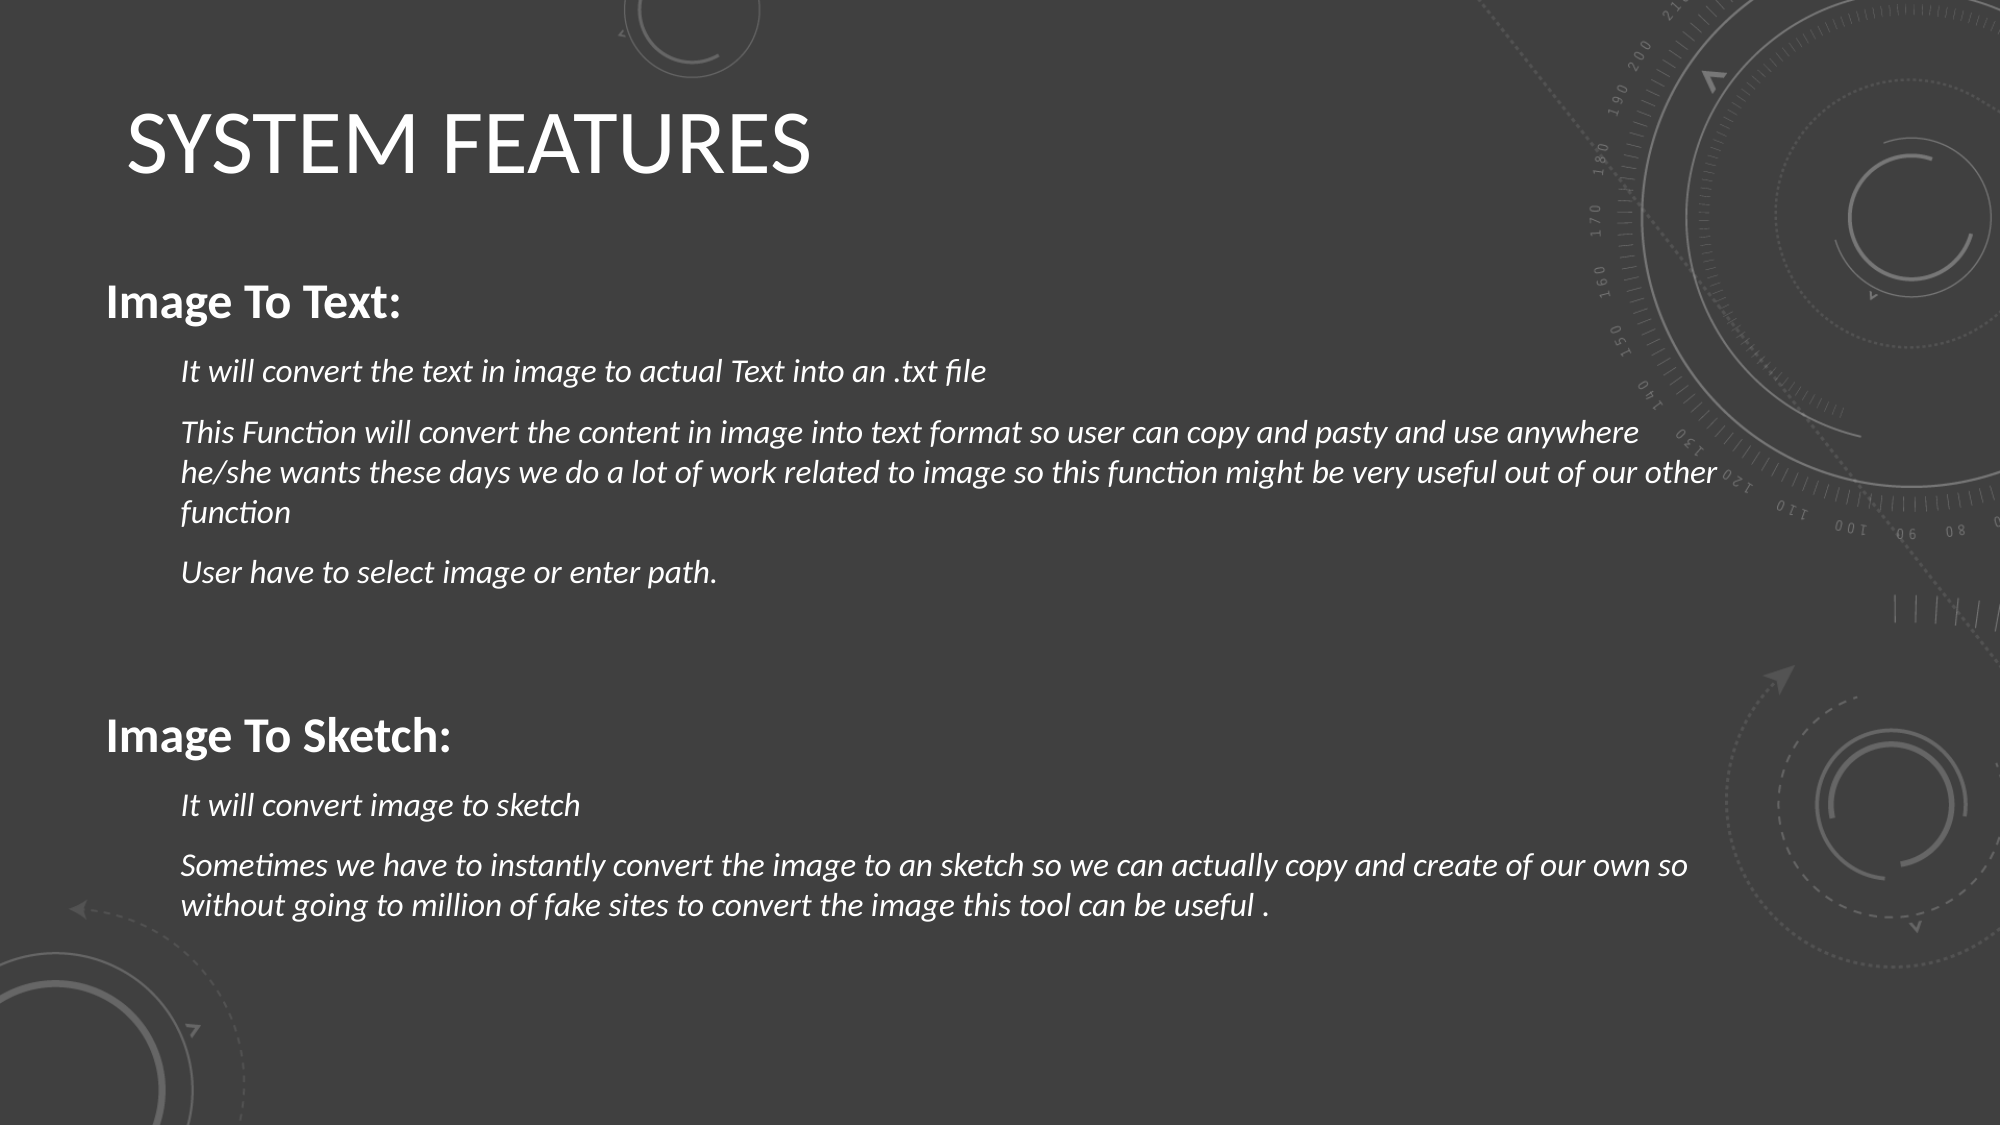

# SYSTEM FEATURES
Image To Text:
It will convert the text in image to actual Text into an .txt file
This Function will convert the content in image into text format so user can copy and pasty and use anywhere he/she wants these days we do a lot of work related to image so this function might be very useful out of our other function
User have to select image or enter path.

Image To Sketch:
It will convert image to sketch
Sometimes we have to instantly convert the image to an sketch so we can actually copy and create of our own so without going to million of fake sites to convert the image this tool can be useful .